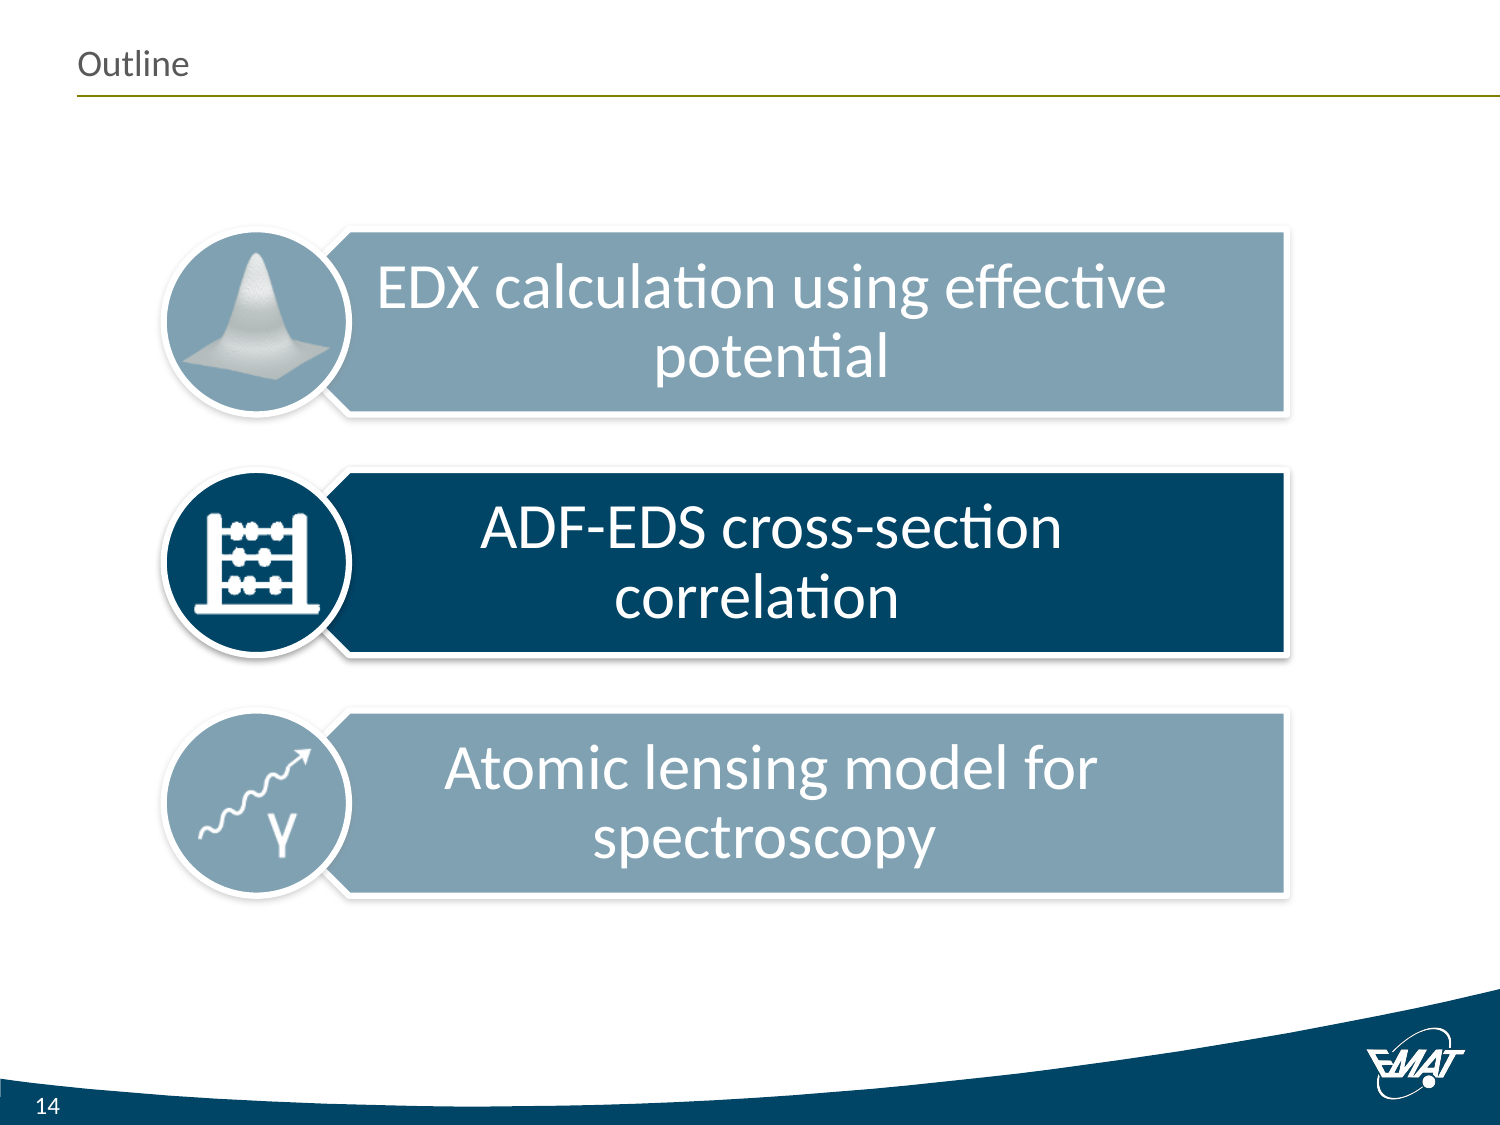

Outline

EDX calculation using effective potential
ADF-EDS cross-section correlation
Atomic lensing model for spectroscopy

14